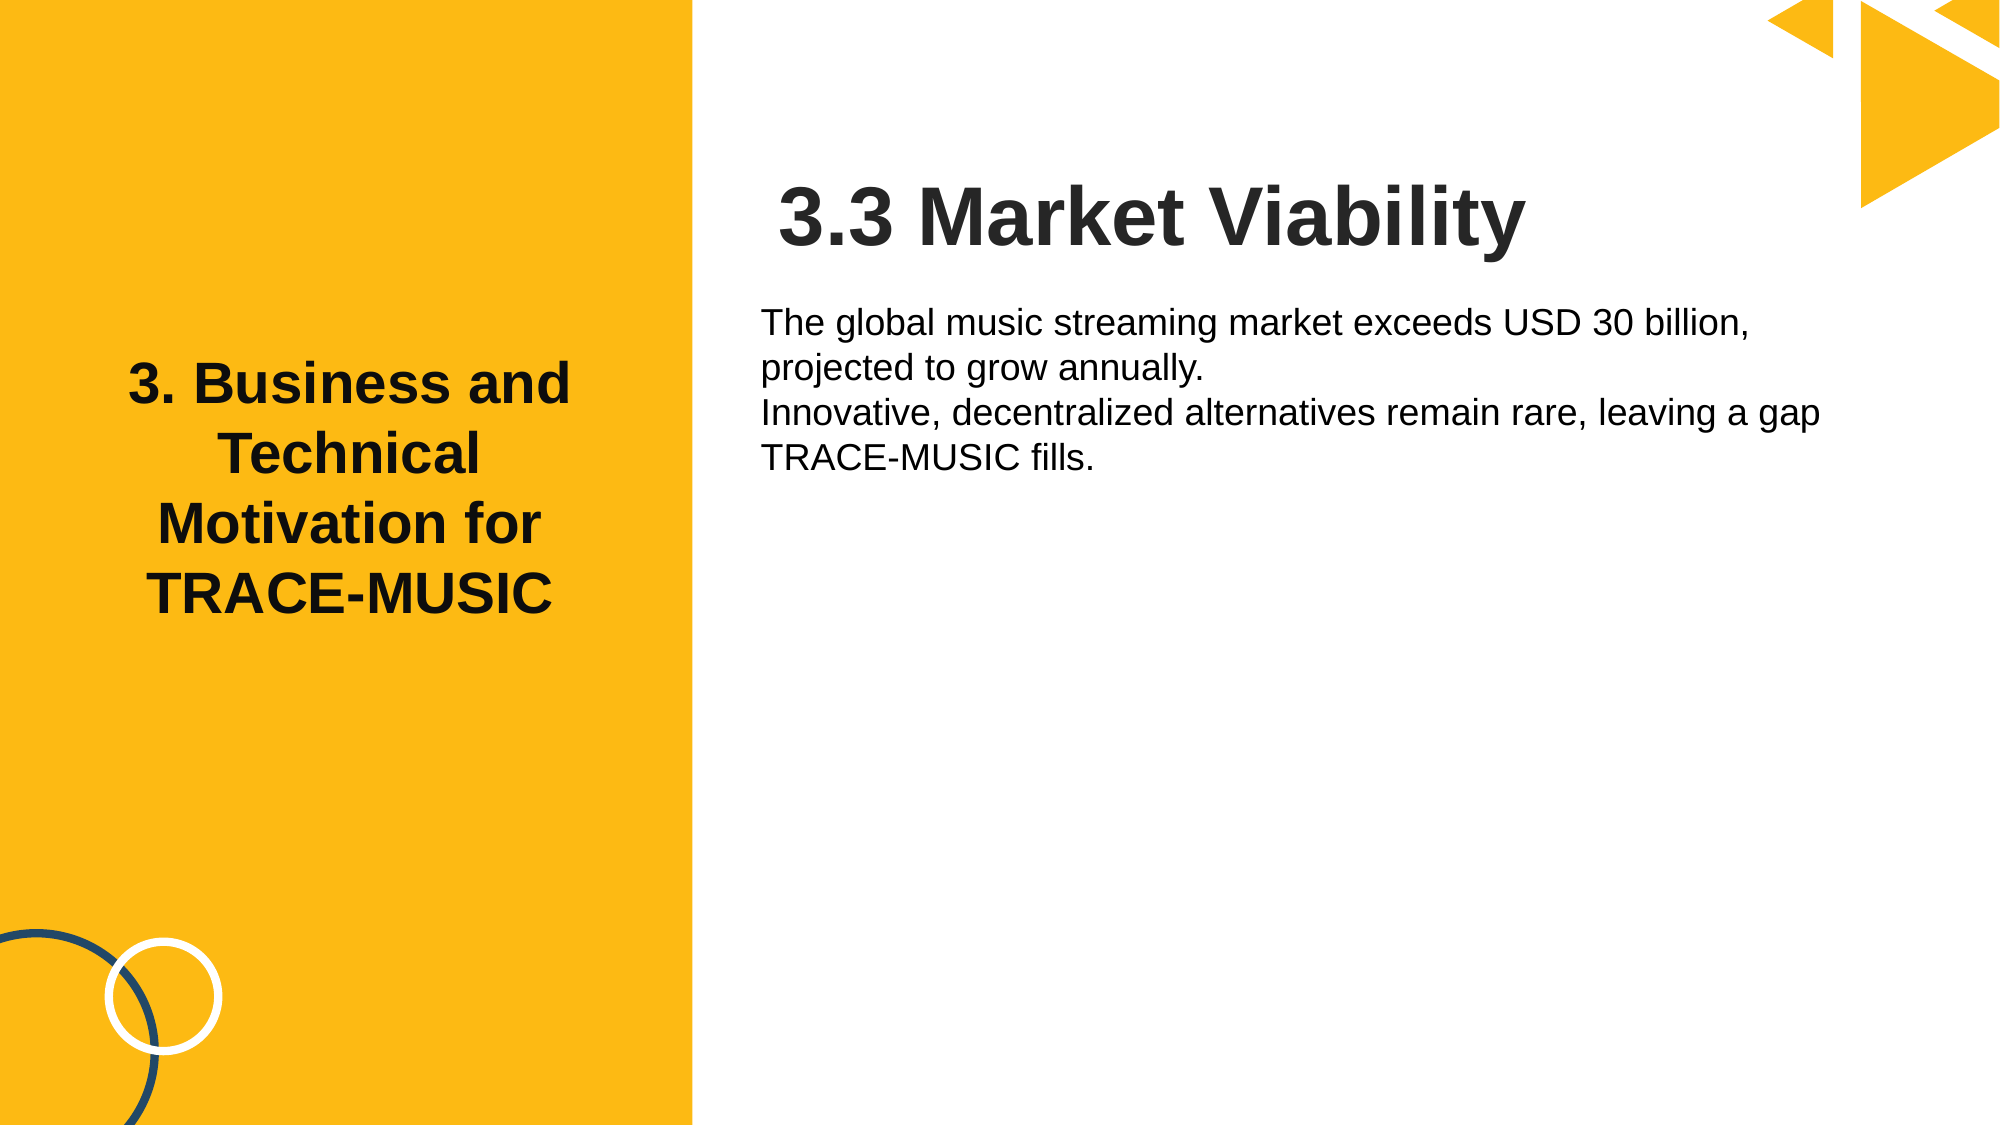

3.3 Market Viability
3. Business and Technical Motivation for TRACE-MUSIC
The global music streaming market exceeds USD 30 billion, projected to grow annually.
Innovative, decentralized alternatives remain rare, leaving a gap TRACE-MUSIC fills.